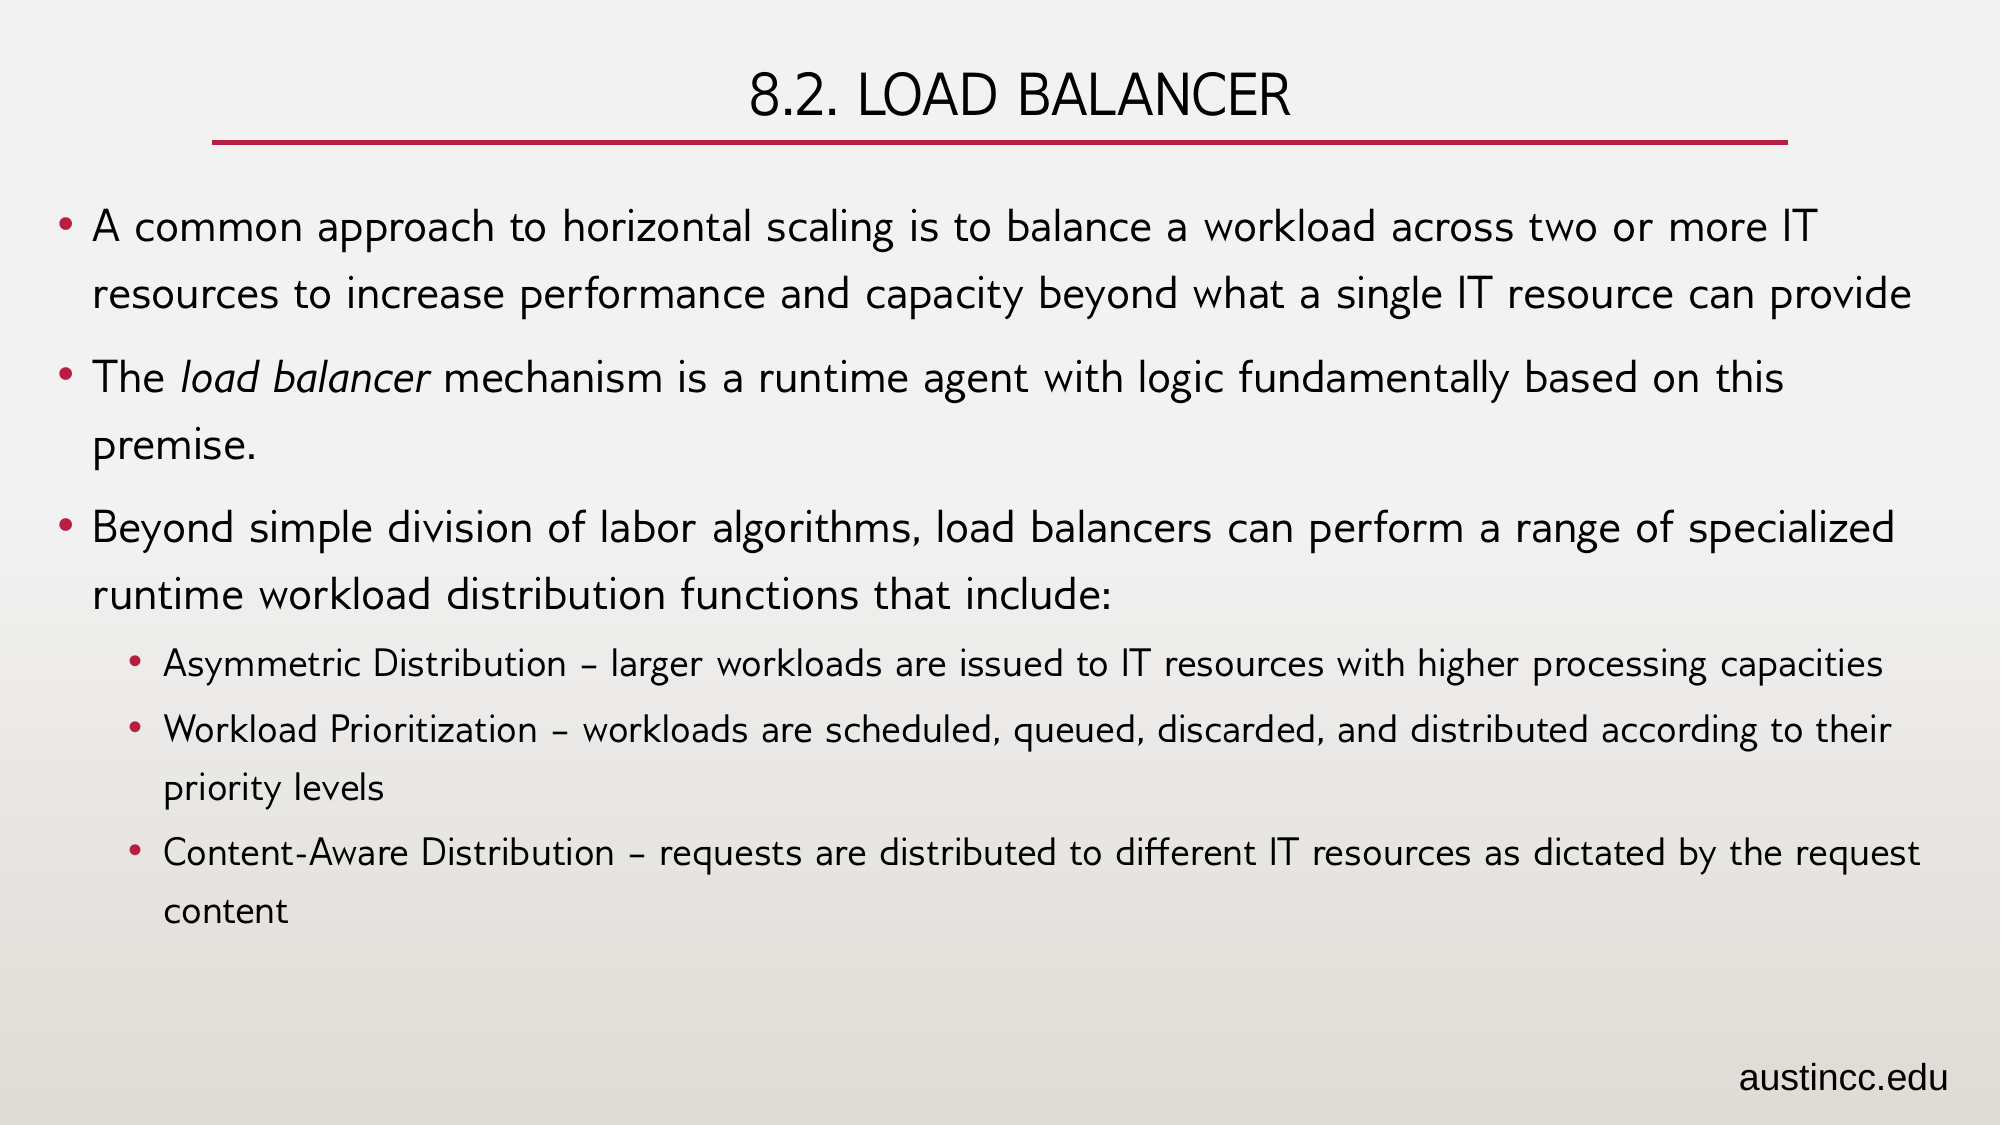

# 8.2. Load Balancer
A common approach to horizontal scaling is to balance a workload across two or more IT resources to increase performance and capacity beyond what a single IT resource can provide
The load balancer mechanism is a runtime agent with logic fundamentally based on this premise.
Beyond simple division of labor algorithms, load balancers can perform a range of specialized runtime workload distribution functions that include:
Asymmetric Distribution – larger workloads are issued to IT resources with higher processing capacities
Workload Prioritization – workloads are scheduled, queued, discarded, and distributed according to their priority levels
Content-Aware Distribution – requests are distributed to different IT resources as dictated by the request content